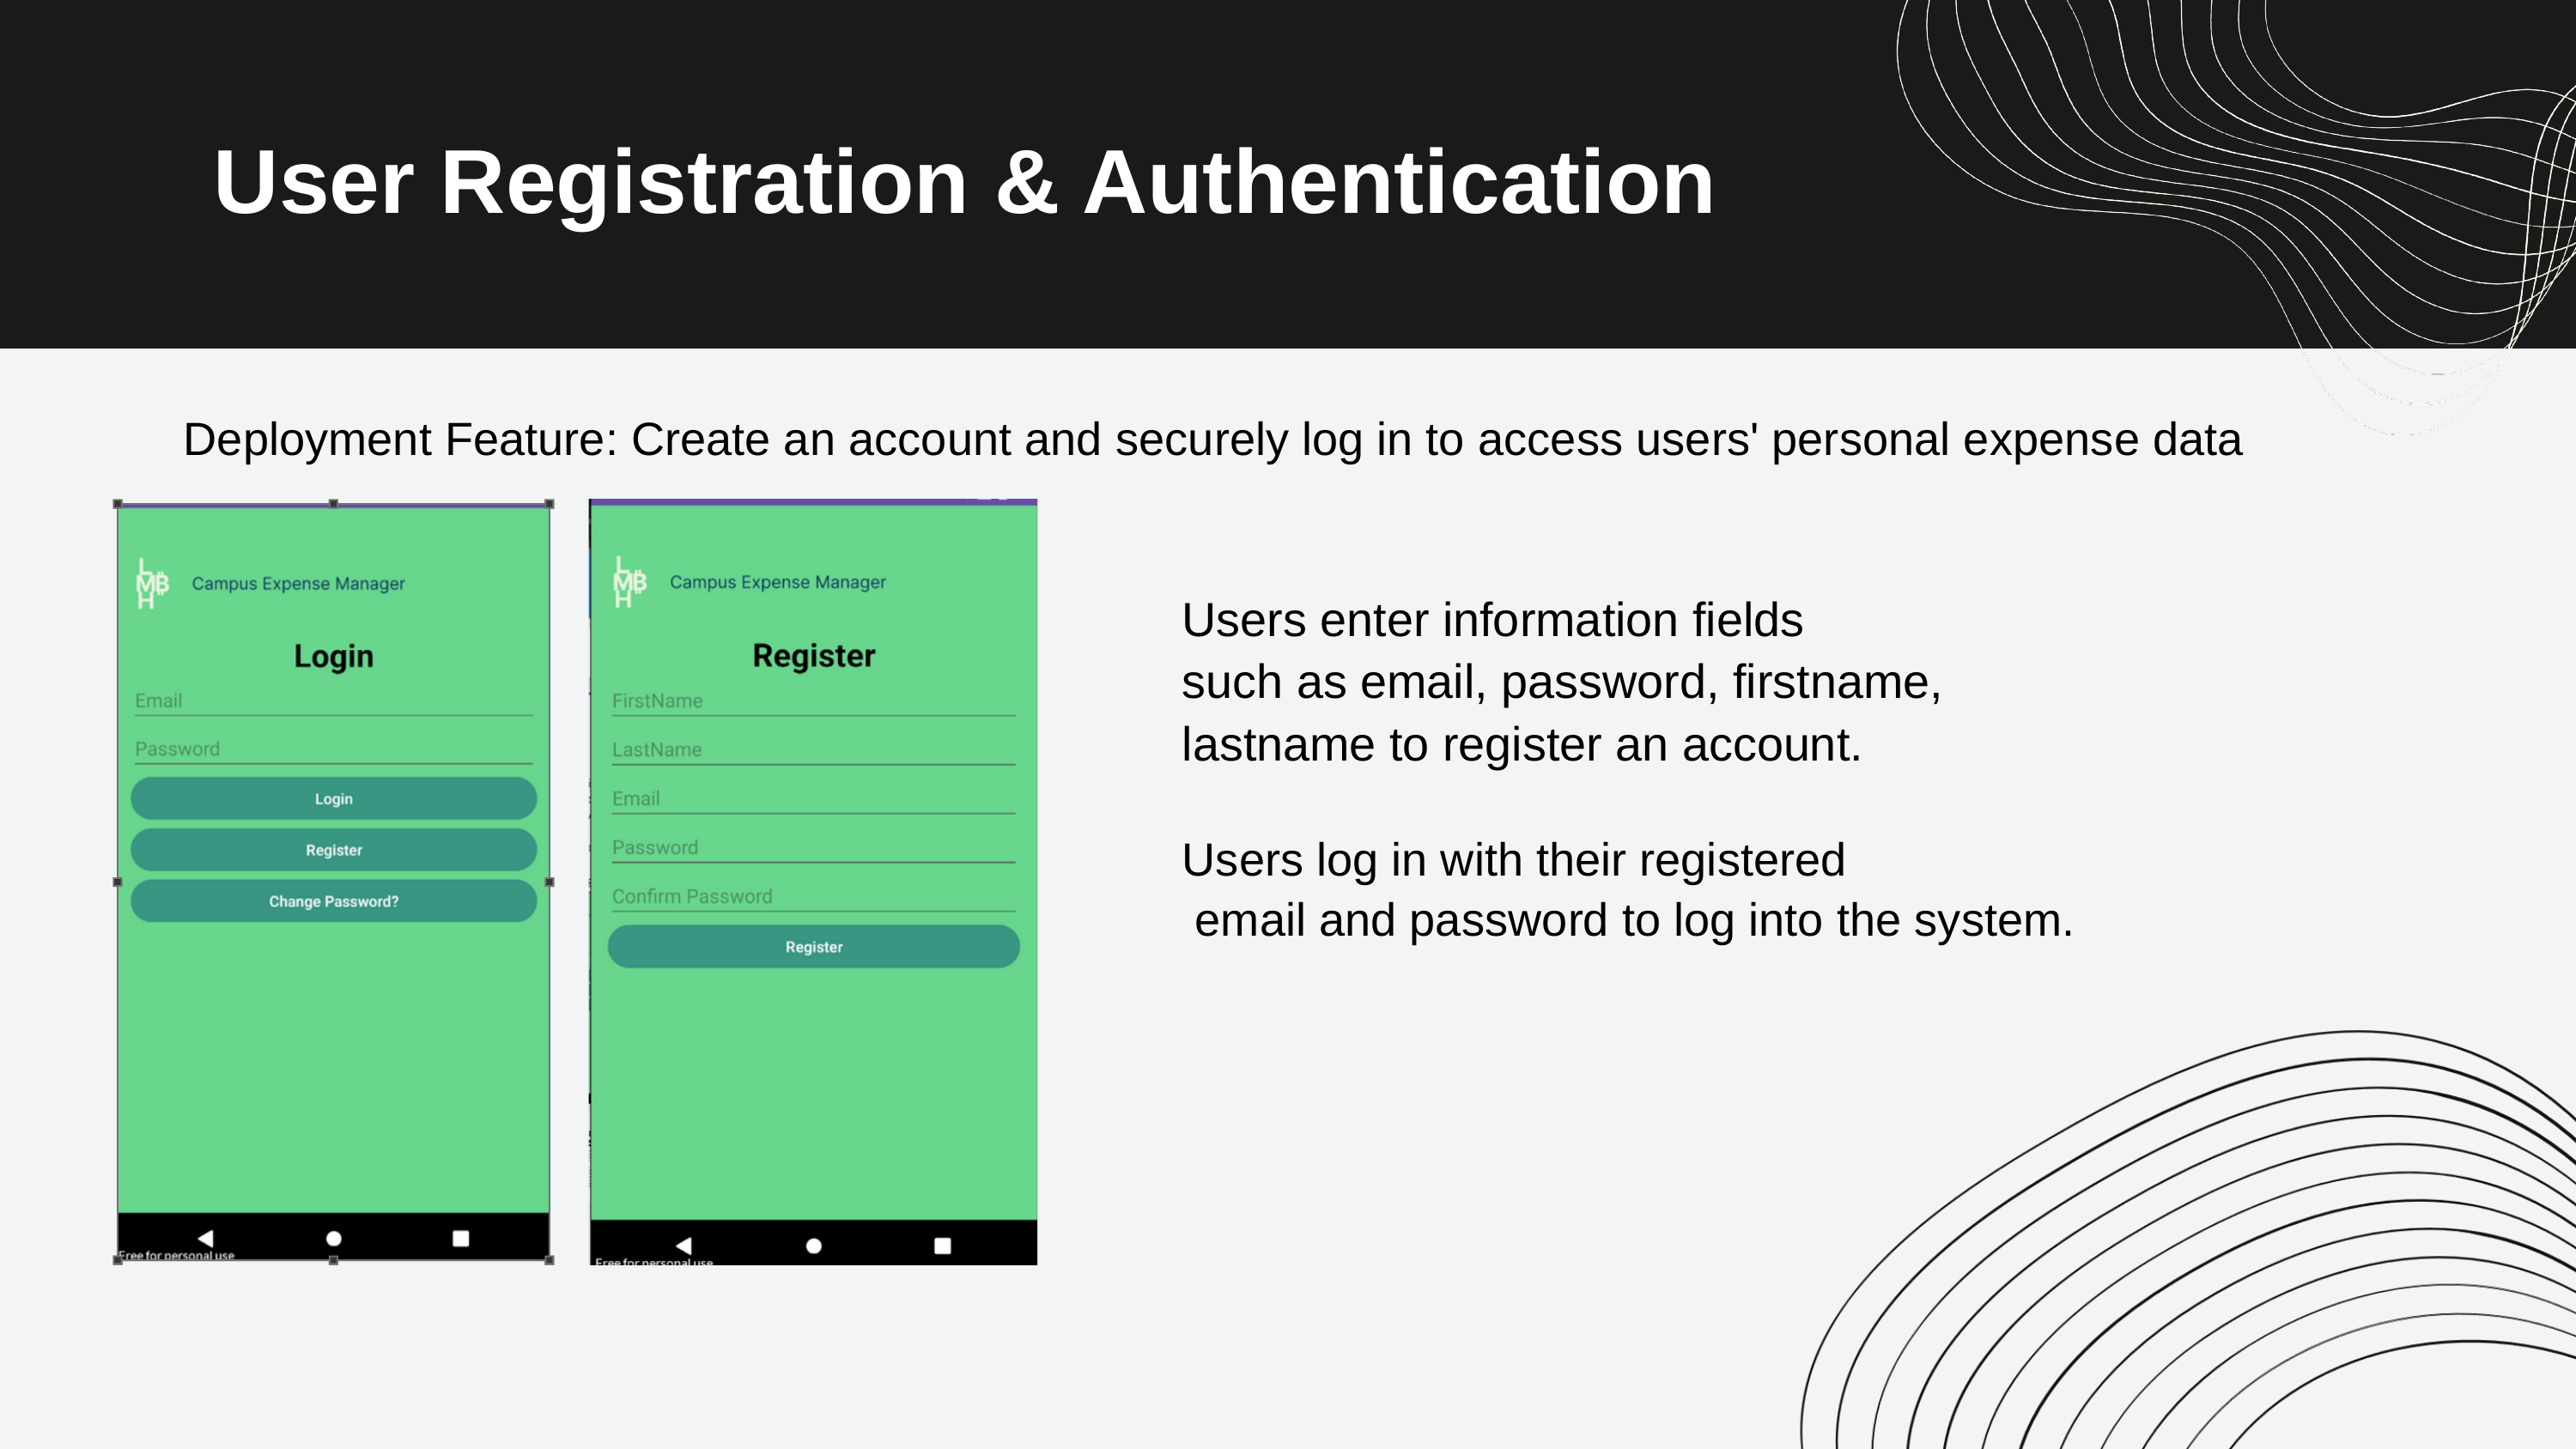

User Registration & Authentication
Deployment Feature: Create an account and securely log in to access users' personal expense data

Users enter information fields
such as email, password, firstname,
lastname to register an account.
Users log in with their registered
 email and password to log into the system.